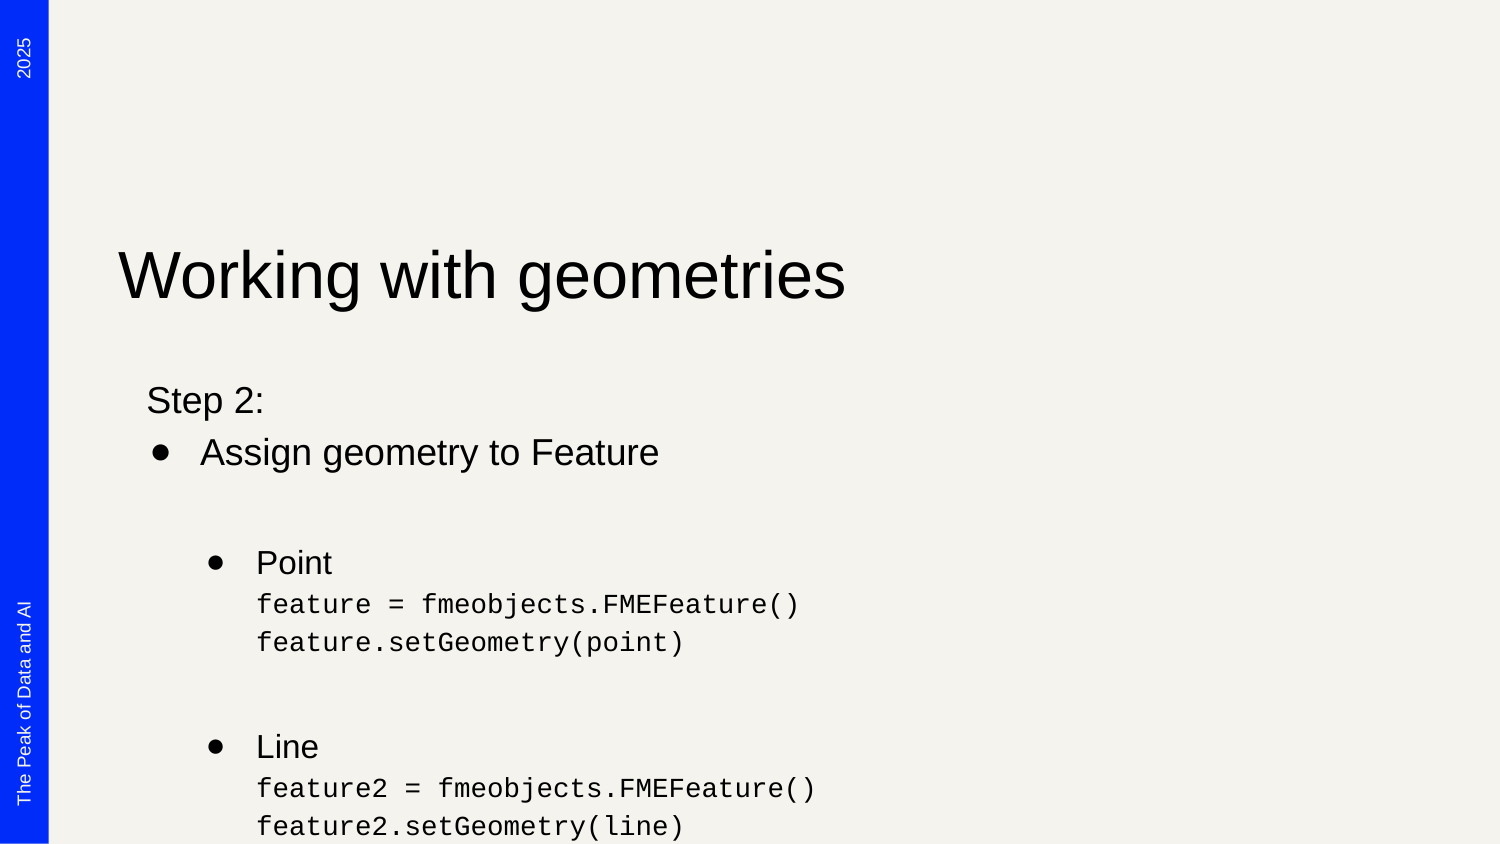

# Working with geometries
Step 2:
Assign geometry to Feature

Point
feature = fmeobjects.FMEFeature()
feature.setGeometry(point)

Line
feature2 = fmeobjects.FMEFeature()
feature2.setGeometry(line)